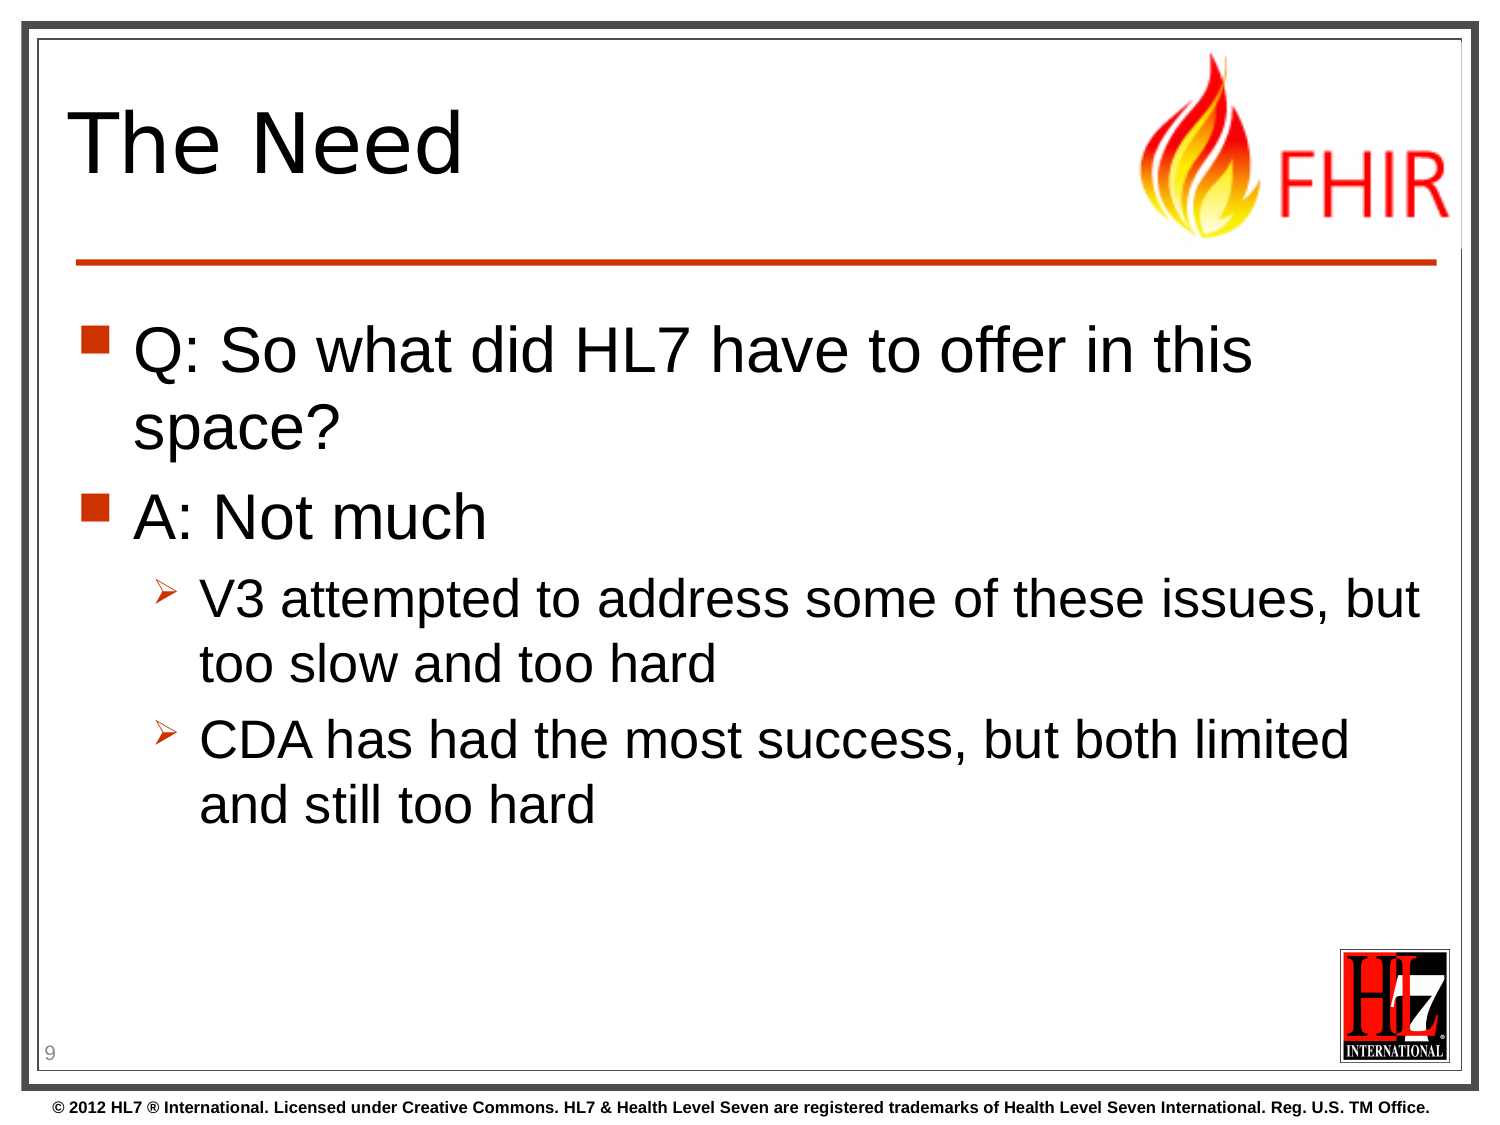

# The Need
Q: So what did HL7 have to offer in this space?
A: Not much
V3 attempted to address some of these issues, but too slow and too hard
CDA has had the most success, but both limited and still too hard
9